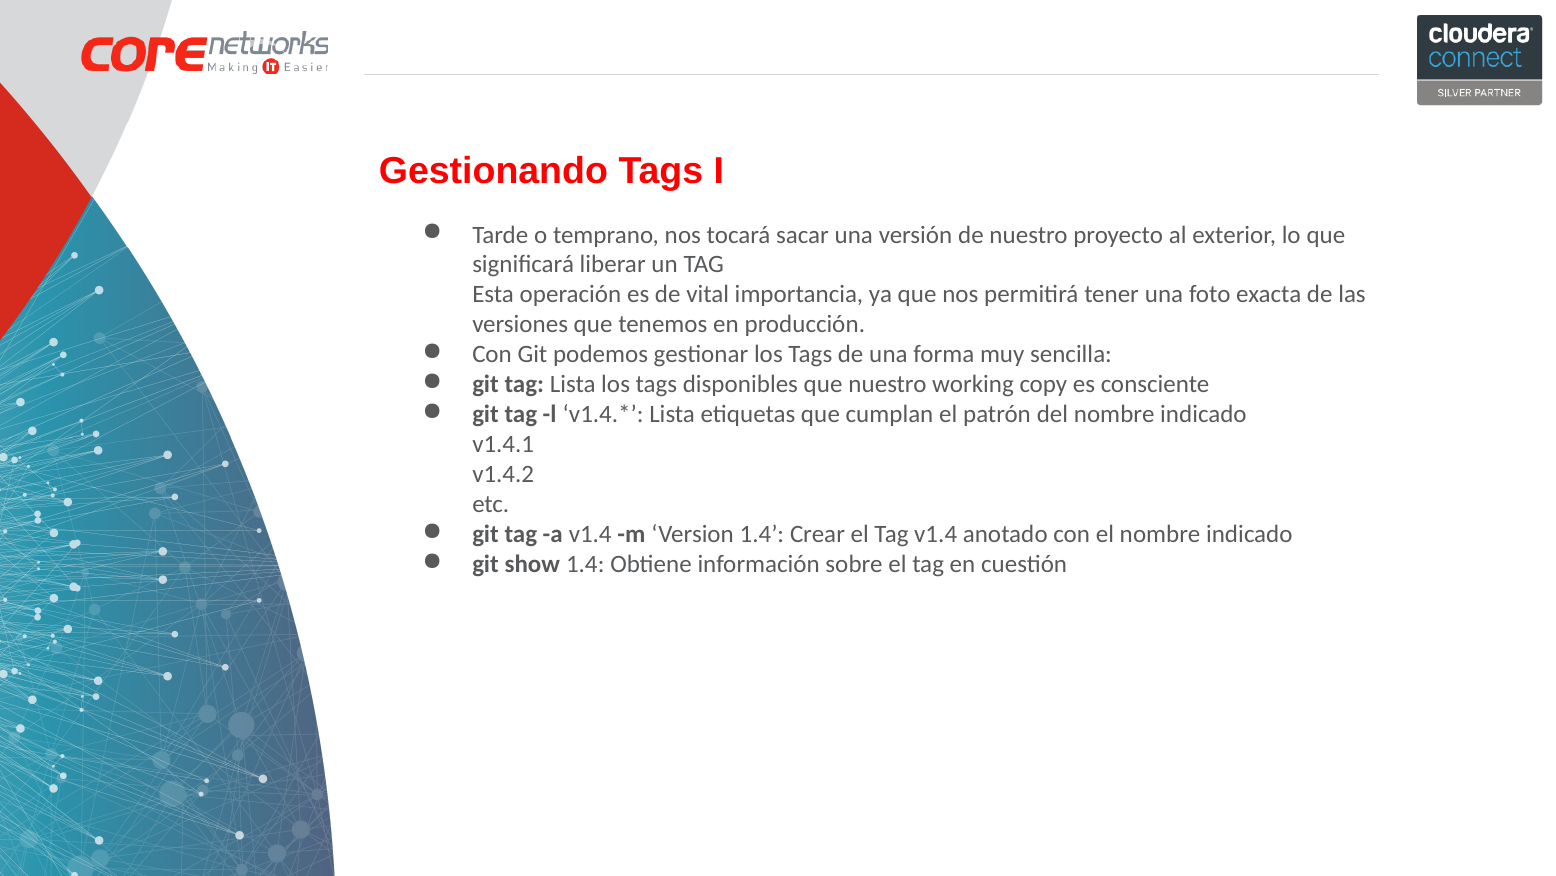

Gestionando Tags I
Tarde o temprano, nos tocará sacar una versión de nuestro proyecto al exterior, lo que significará liberar un TAG
Esta operación es de vital importancia, ya que nos permitirá tener una foto exacta de las versiones que tenemos en producción.
Con Git podemos gestionar los Tags de una forma muy sencilla:
git tag: Lista los tags disponibles que nuestro working copy es consciente
git tag -l ‘v1.4.*’: Lista etiquetas que cumplan el patrón del nombre indicado
v1.4.1
v1.4.2
etc.
git tag -a v1.4 -m ‘Version 1.4’: Crear el Tag v1.4 anotado con el nombre indicado
git show 1.4: Obtiene información sobre el tag en cuestión